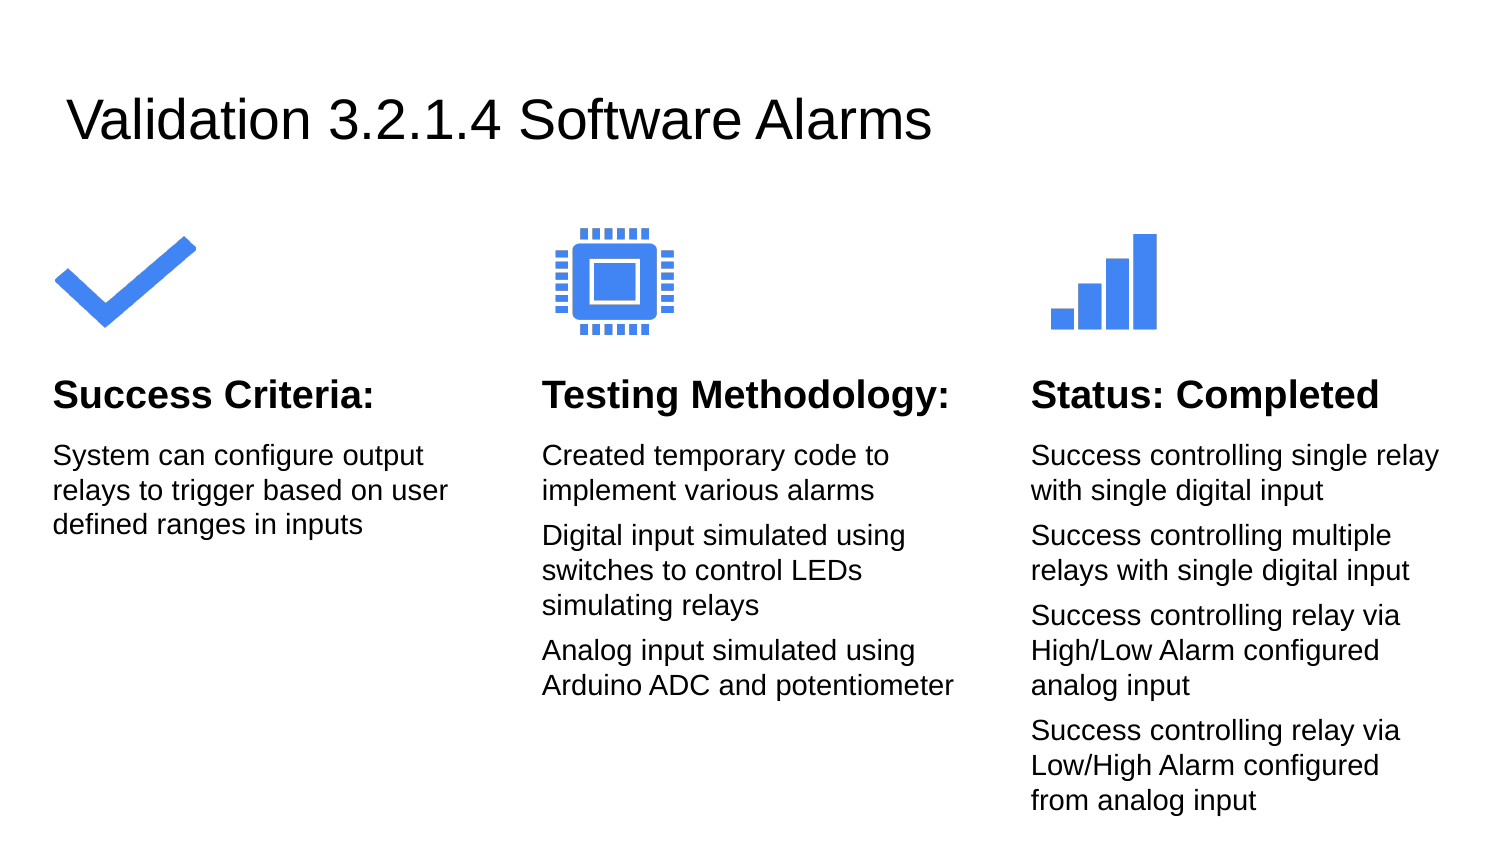

# Validation 3.2.1.4 Software Alarms
Success Criteria:
System can configure output relays to trigger based on user defined ranges in inputs
Testing Methodology:
Created temporary code to implement various alarms
Digital input simulated using switches to control LEDs simulating relays
Analog input simulated using Arduino ADC and potentiometer
Status: Completed
Success controlling single relay with single digital input
Success controlling multiple relays with single digital input
Success controlling relay via High/Low Alarm configured analog input
Success controlling relay via Low/High Alarm configured from analog input